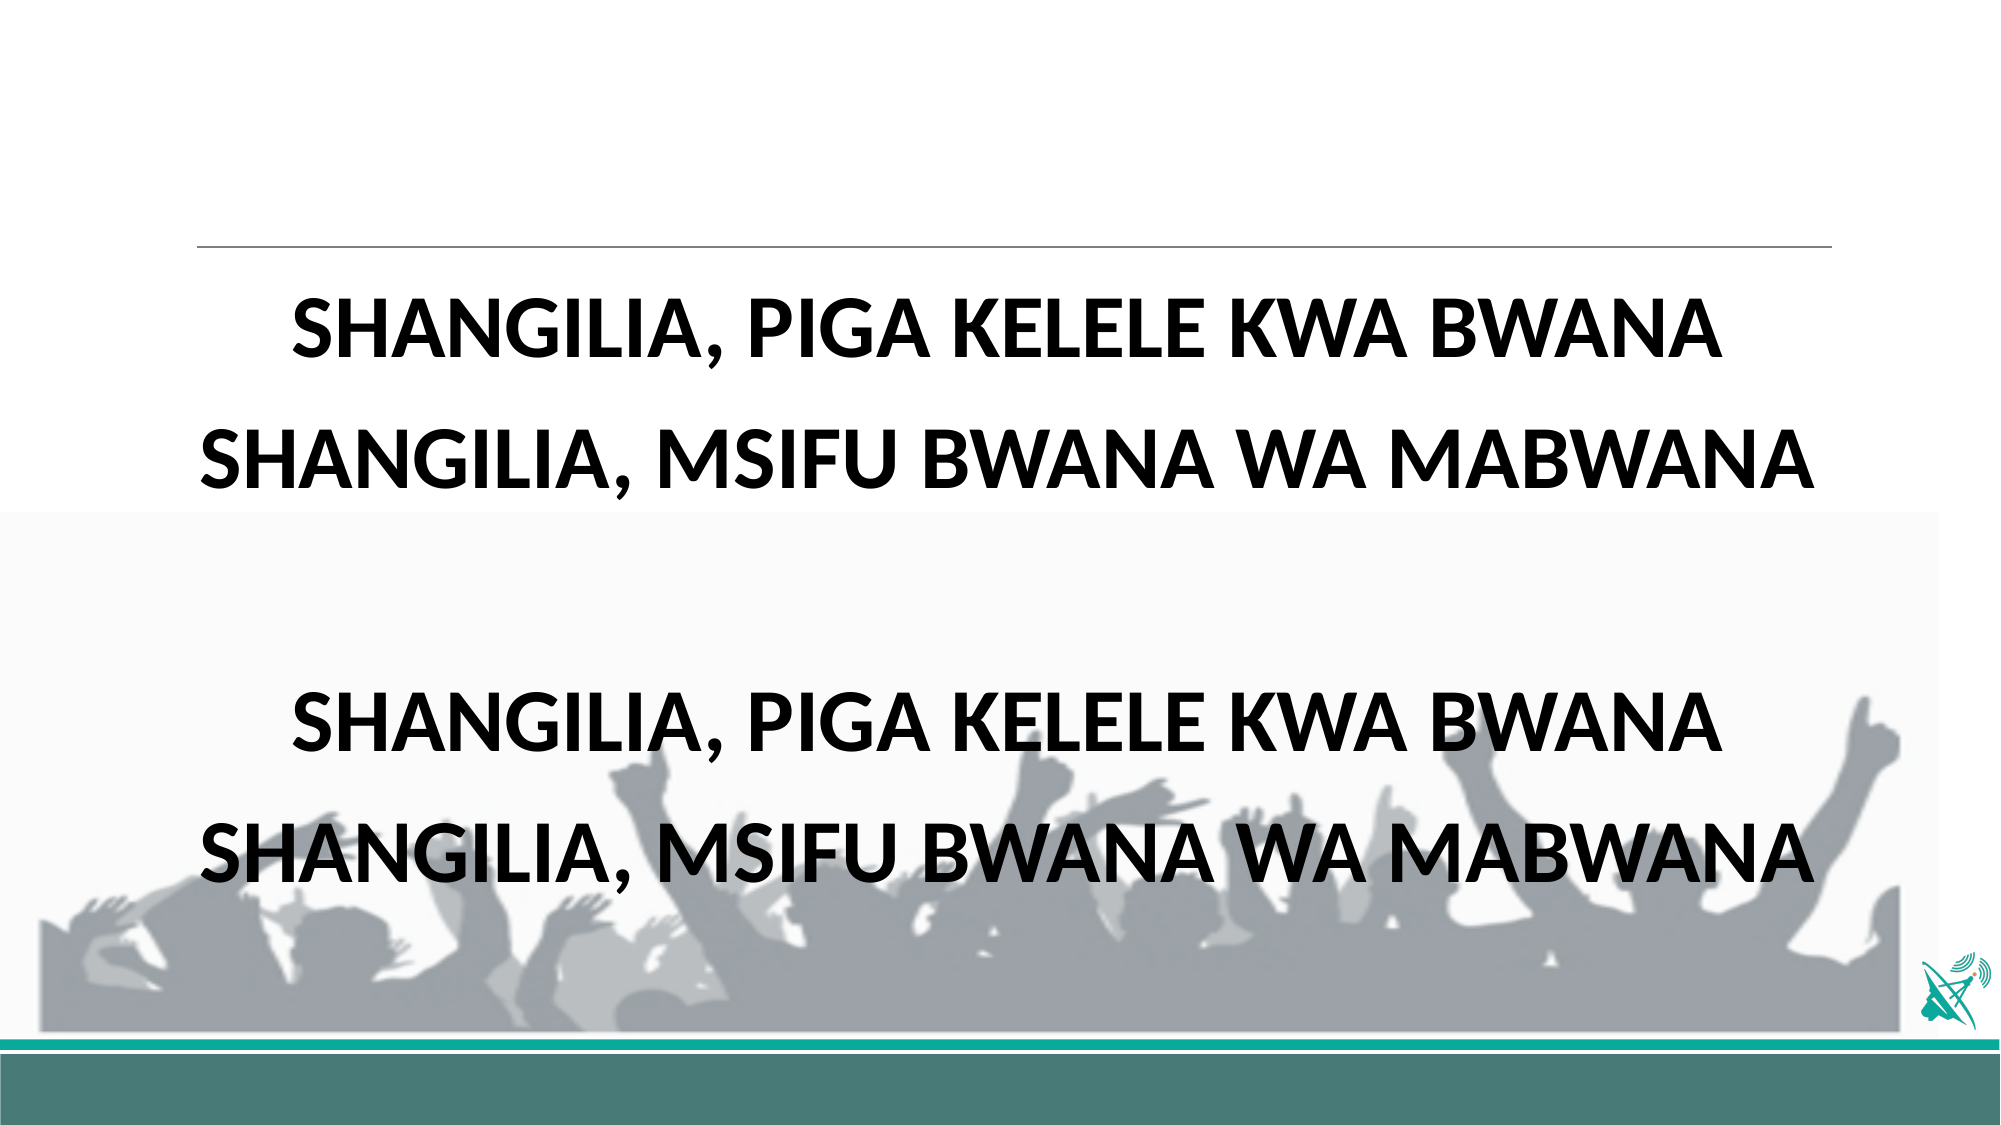

SHANGILIA, PIGA KELELE KWA BWANA
SHANGILIA, MSIFU BWANA WA MABWANA

SHANGILIA, PIGA KELELE KWA BWANA
SHANGILIA, MSIFU BWANA WA MABWANA